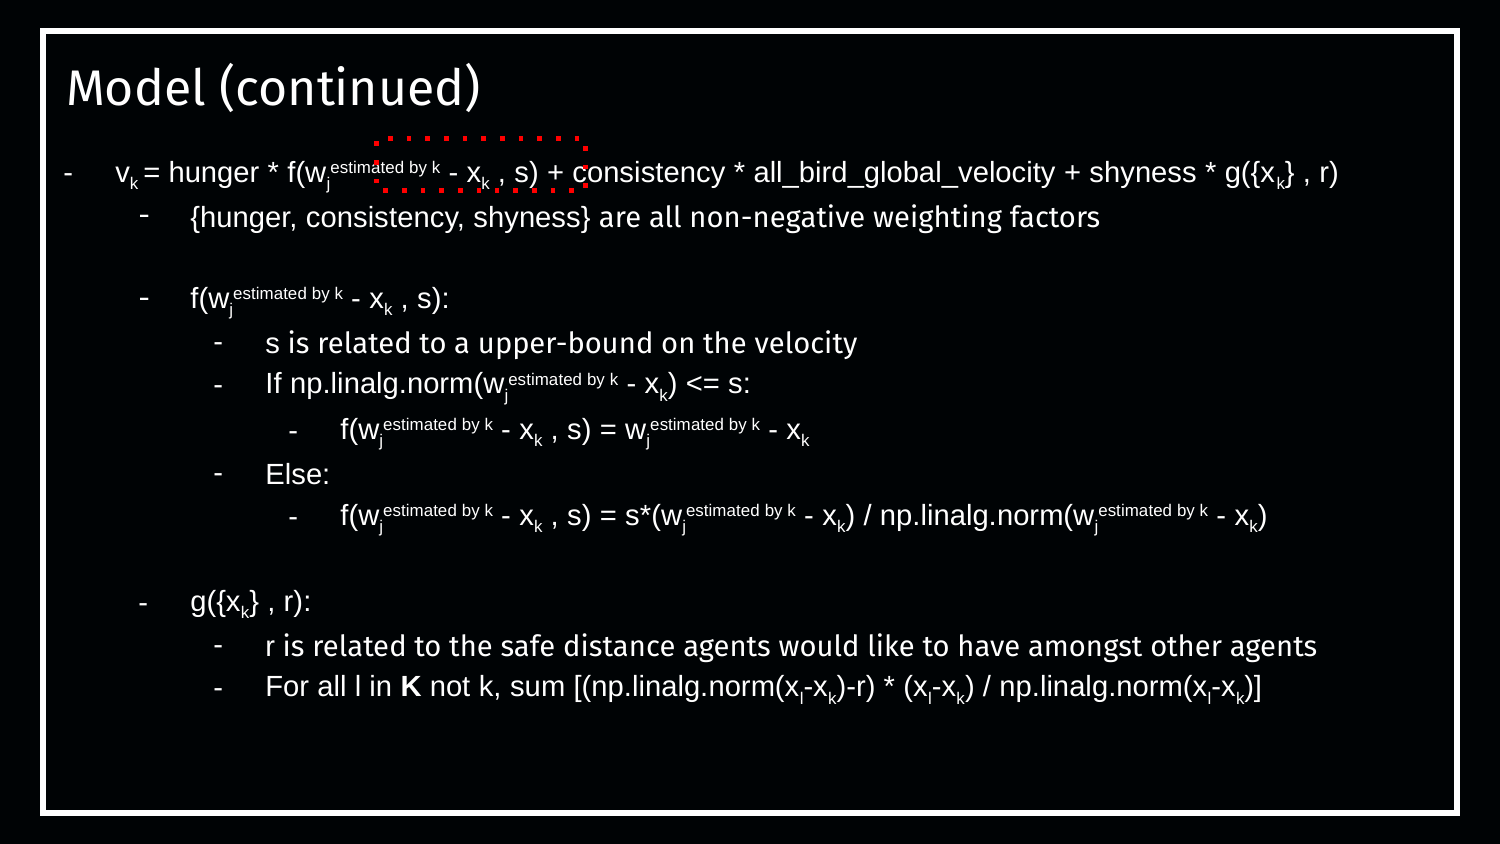

# Model (continued)
vk = hunger * f(wjestimated by k - xk , s) + consistency * all_bird_global_velocity + shyness * g({xk} , r)
{hunger, consistency, shyness} are all non-negative weighting factors

f(wjestimated by k - xk , s):
s is related to a upper-bound on the velocity
If np.linalg.norm(wjestimated by k - xk) <= s:
f(wjestimated by k - xk , s) = wjestimated by k - xk
Else:
f(wjestimated by k - xk , s) = s*(wjestimated by k - xk) / np.linalg.norm(wjestimated by k - xk)

g({xk} , r):
r is related to the safe distance agents would like to have amongst other agents
For all l in K not k, sum [(np.linalg.norm(xl-xk)-r) * (xl-xk) / np.linalg.norm(xl-xk)]